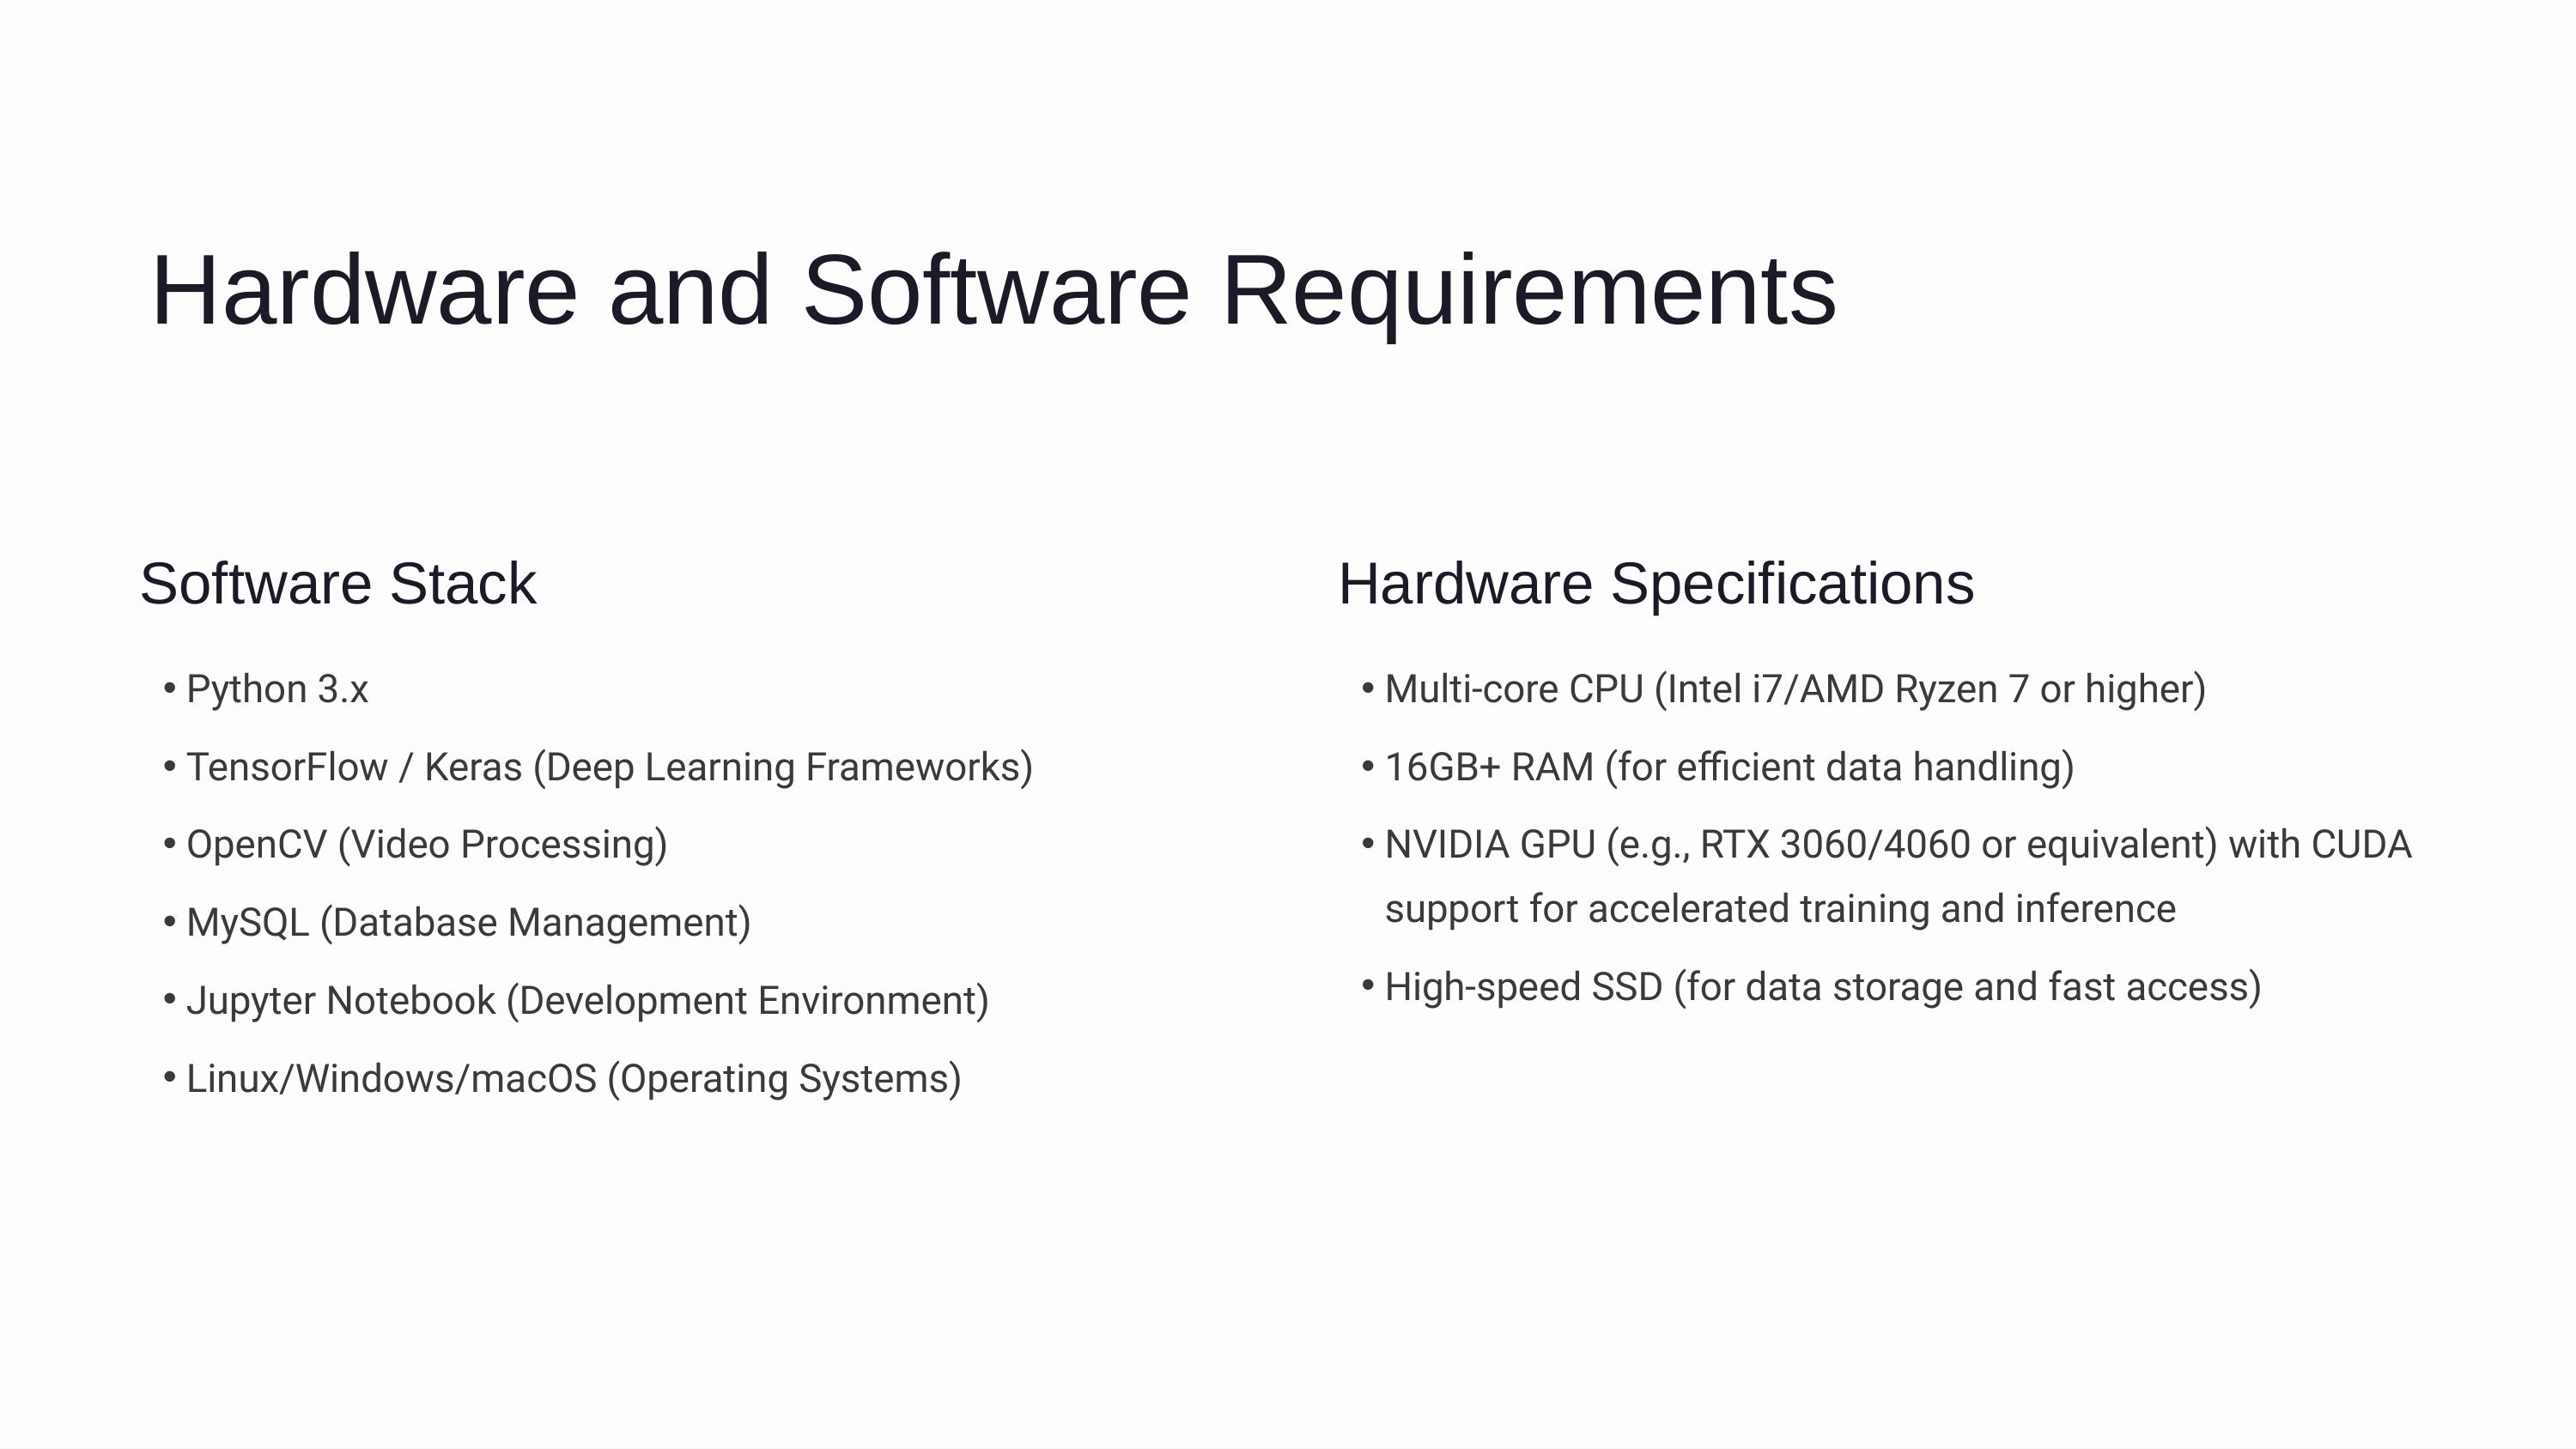

Hardware and Software Requirements
Software Stack
Hardware Specifications
Python 3.x
Multi-core CPU (Intel i7/AMD Ryzen 7 or higher)
TensorFlow / Keras (Deep Learning Frameworks)
16GB+ RAM (for efficient data handling)
OpenCV (Video Processing)
NVIDIA GPU (e.g., RTX 3060/4060 or equivalent) with CUDA support for accelerated training and inference
MySQL (Database Management)
High-speed SSD (for data storage and fast access)
Jupyter Notebook (Development Environment)
Linux/Windows/macOS (Operating Systems)